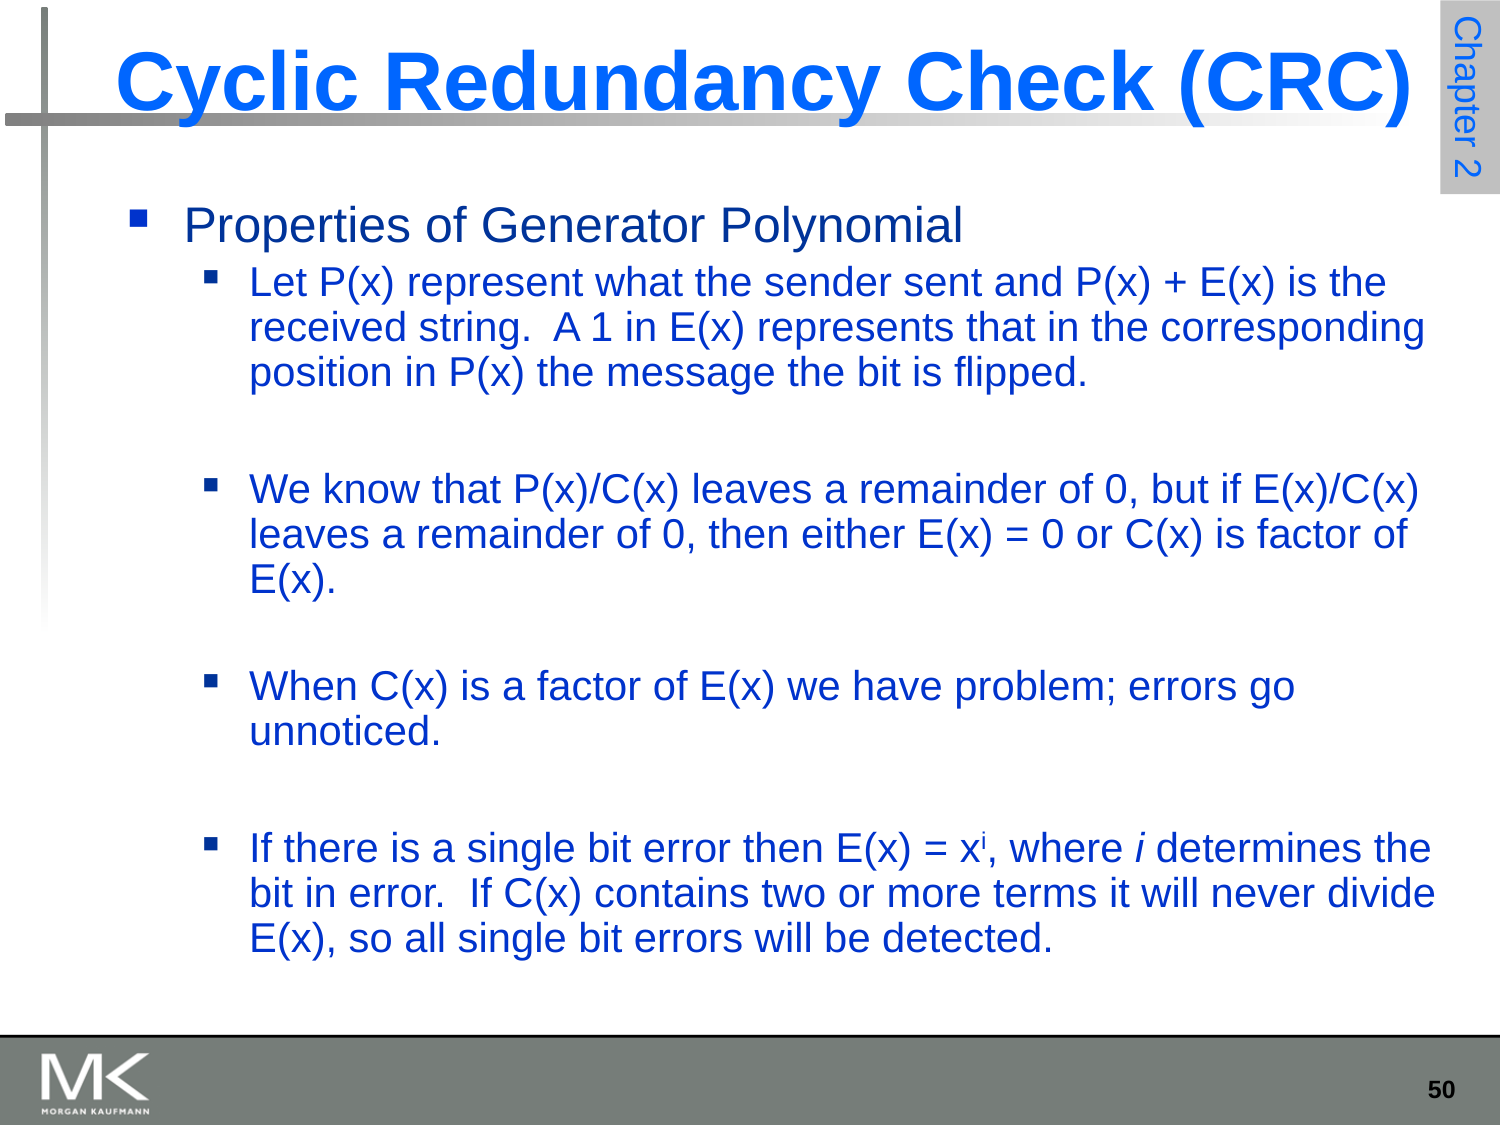

# Cyclic Redundancy Check (CRC)
Properties of Generator Polynomial
Let P(x) represent what the sender sent and P(x) + E(x) is the received string.  A 1 in E(x) represents that in the corresponding position in P(x) the message the bit is flipped.

We know that P(x)/C(x) leaves a remainder of 0, but if E(x)/C(x) leaves a remainder of 0, then either E(x) = 0 or C(x) is factor of E(x).

When C(x) is a factor of E(x) we have problem; errors go unnoticed.

If there is a single bit error then E(x) = xi, where i determines the bit in error.  If C(x) contains two or more terms it will never divide E(x), so all single bit errors will be detected.